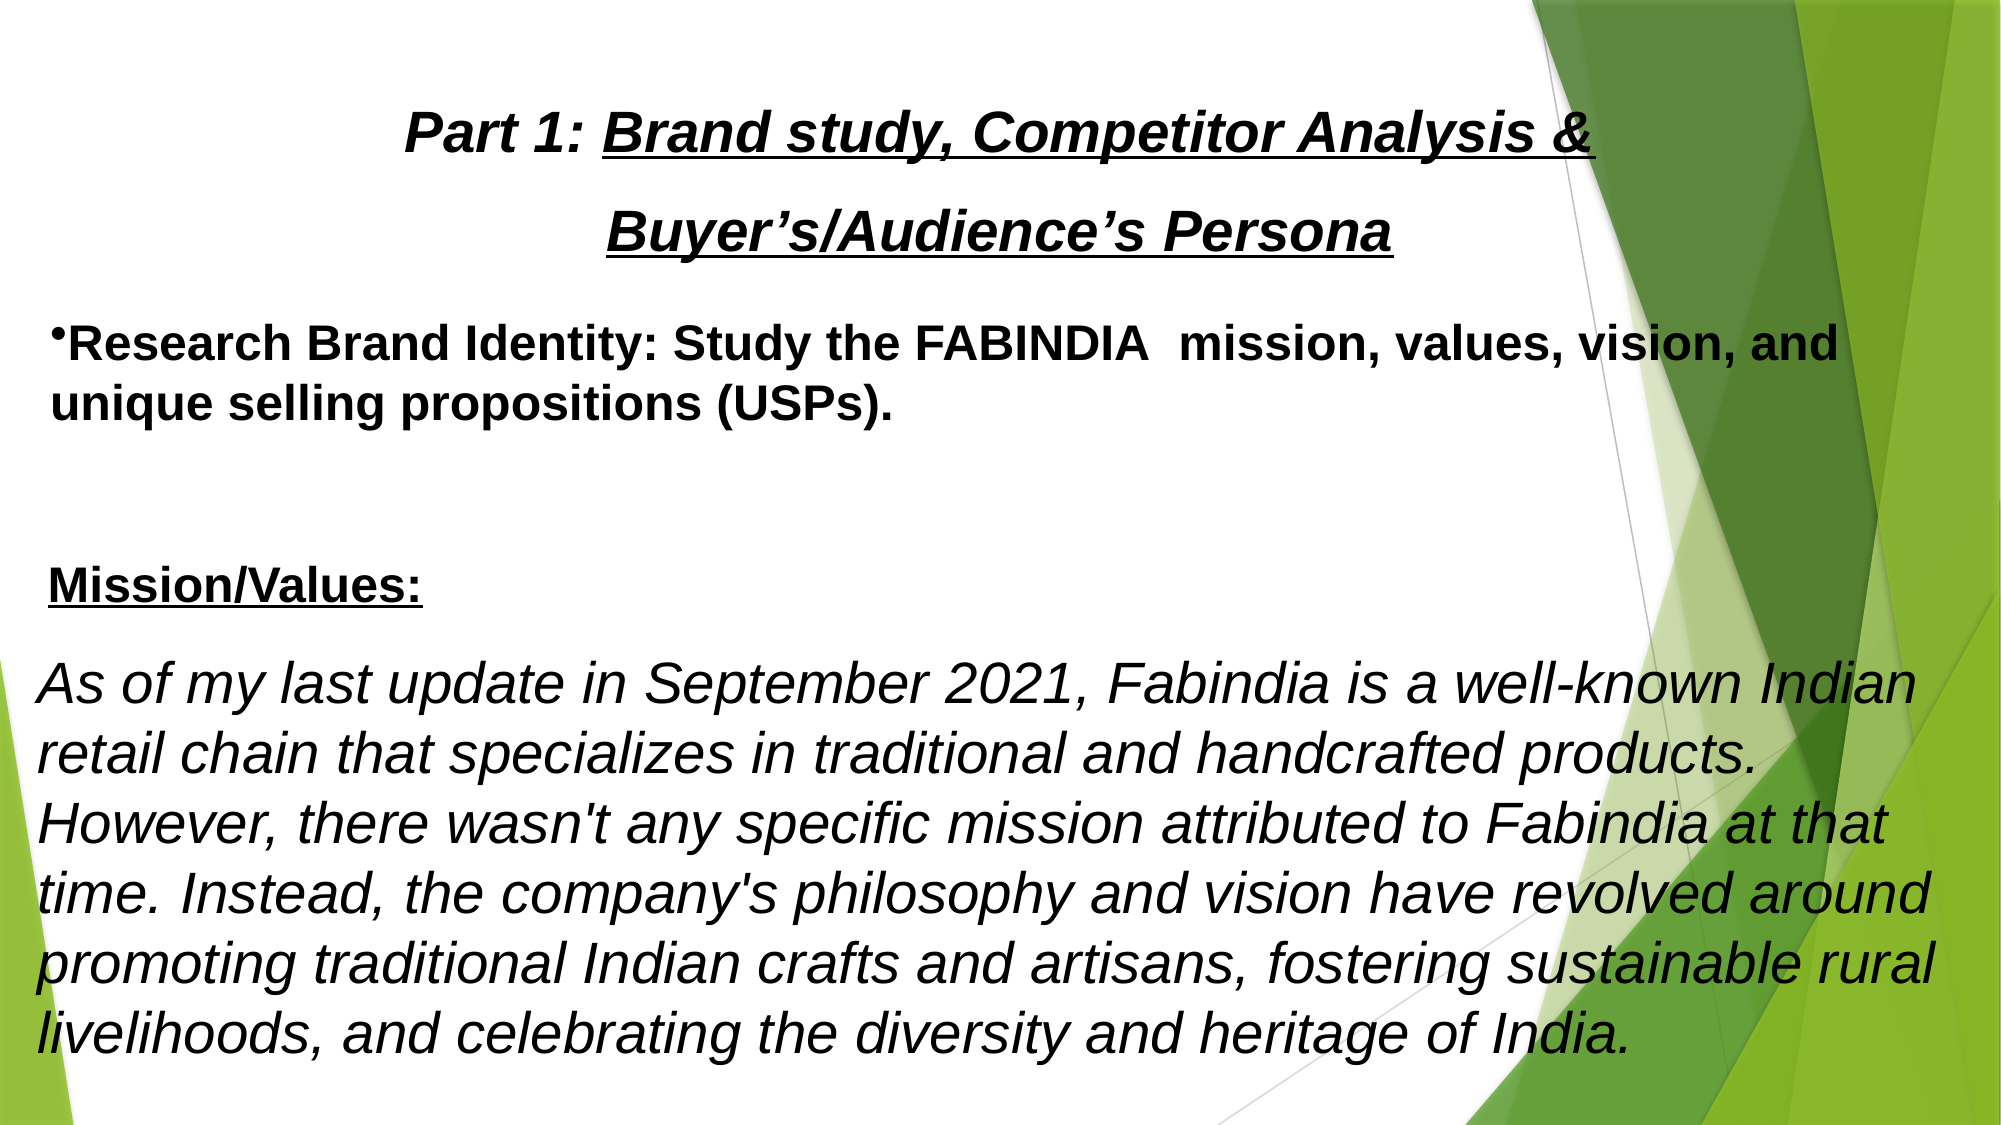

Part 1: Brand study, Competitor Analysis & Buyer’s/Audience’s Persona​
Research Brand Identity: Study the FABINDIA  mission, values, vision, and unique selling propositions (USPs).​
Mission/Values:
As of my last update in September 2021, Fabindia is a well-known Indian retail chain that specializes in traditional and handcrafted products. However, there wasn't any specific mission attributed to Fabindia at that time. Instead, the company's philosophy and vision have revolved around promoting traditional Indian crafts and artisans, fostering sustainable rural livelihoods, and celebrating the diversity and heritage of India.